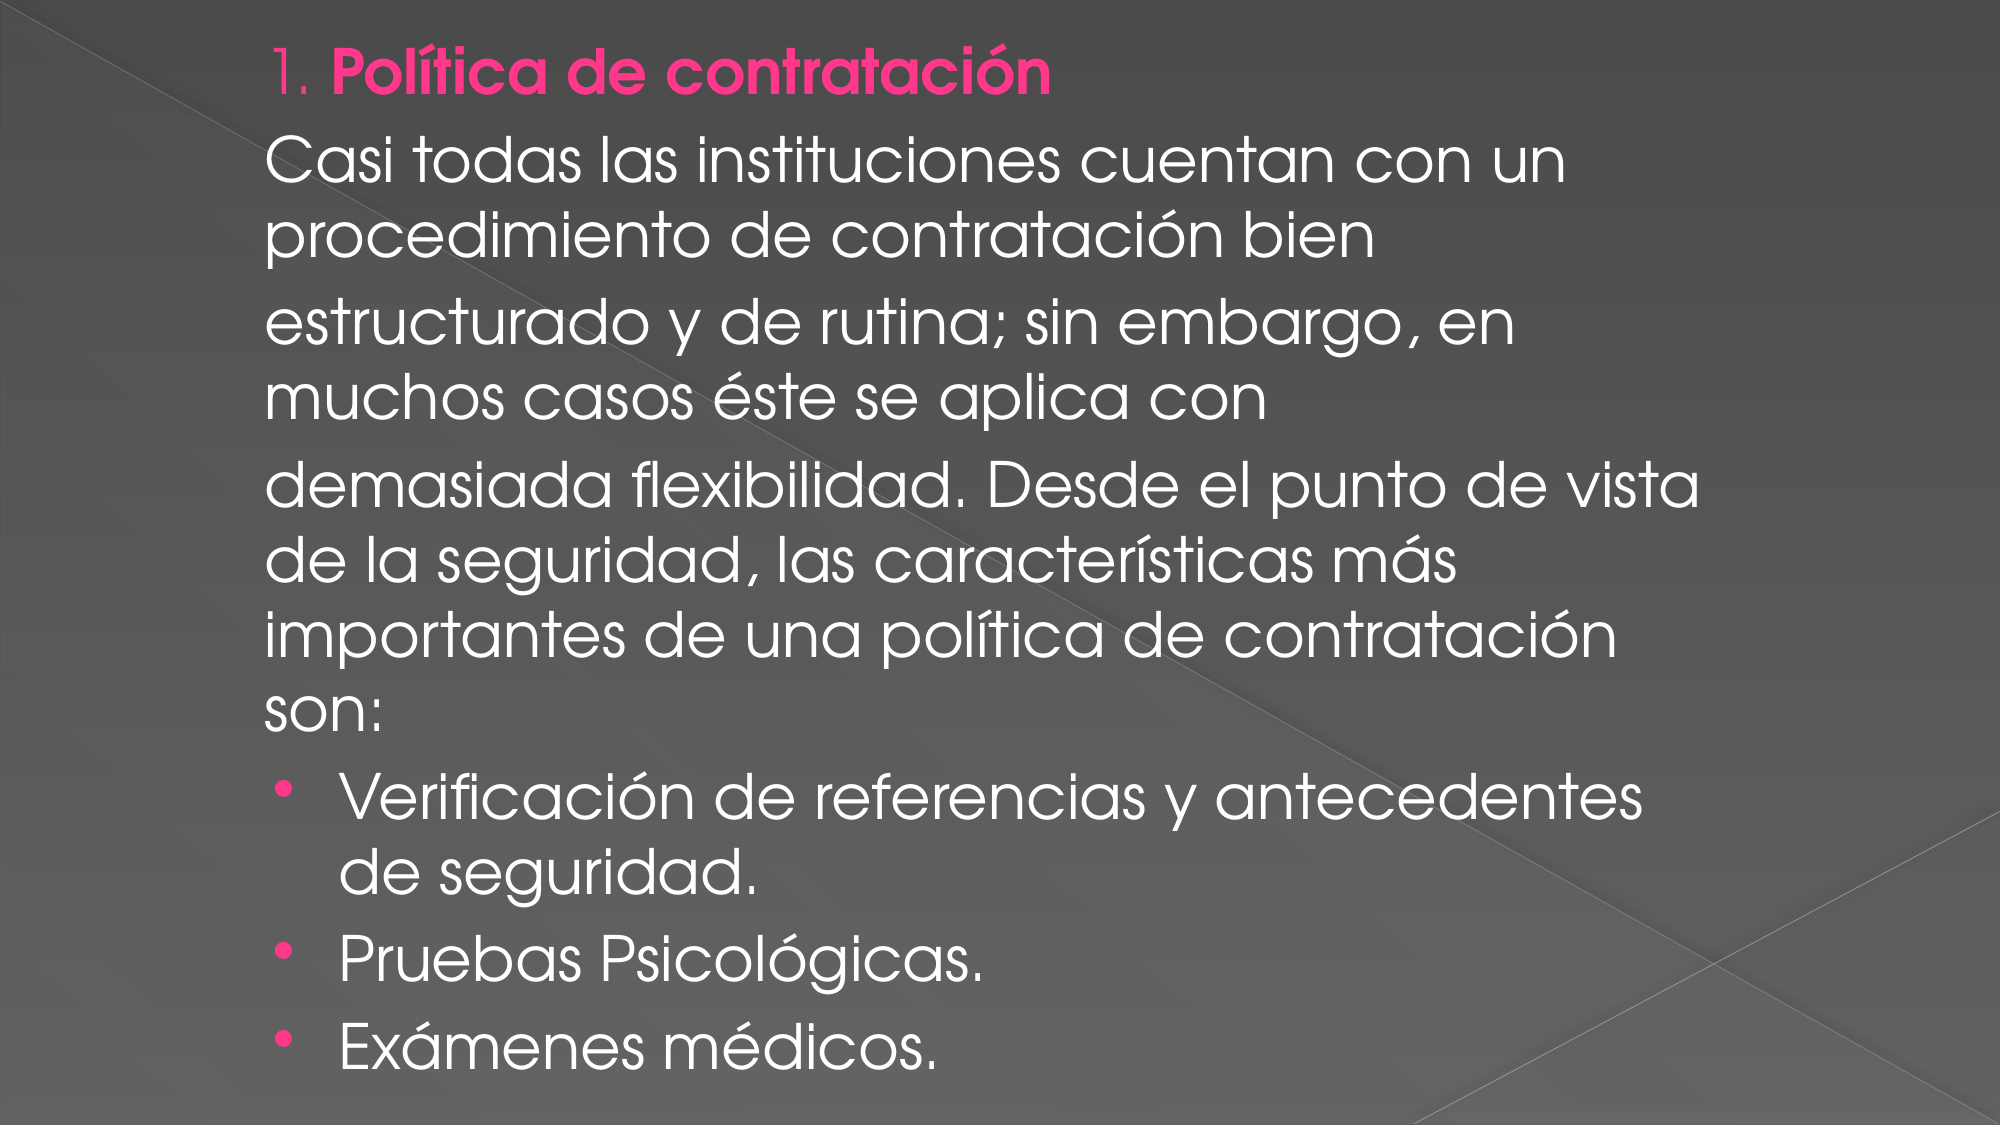

1. Política de contratación
Casi todas las instituciones cuentan con un procedimiento de contratación bien
estructurado y de rutina; sin embargo, en muchos casos éste se aplica con
demasiada flexibilidad. Desde el punto de vista de la seguridad, las características más importantes de una política de contratación son:
Verificación de referencias y antecedentes de seguridad.
Pruebas Psicológicas.
Exámenes médicos.